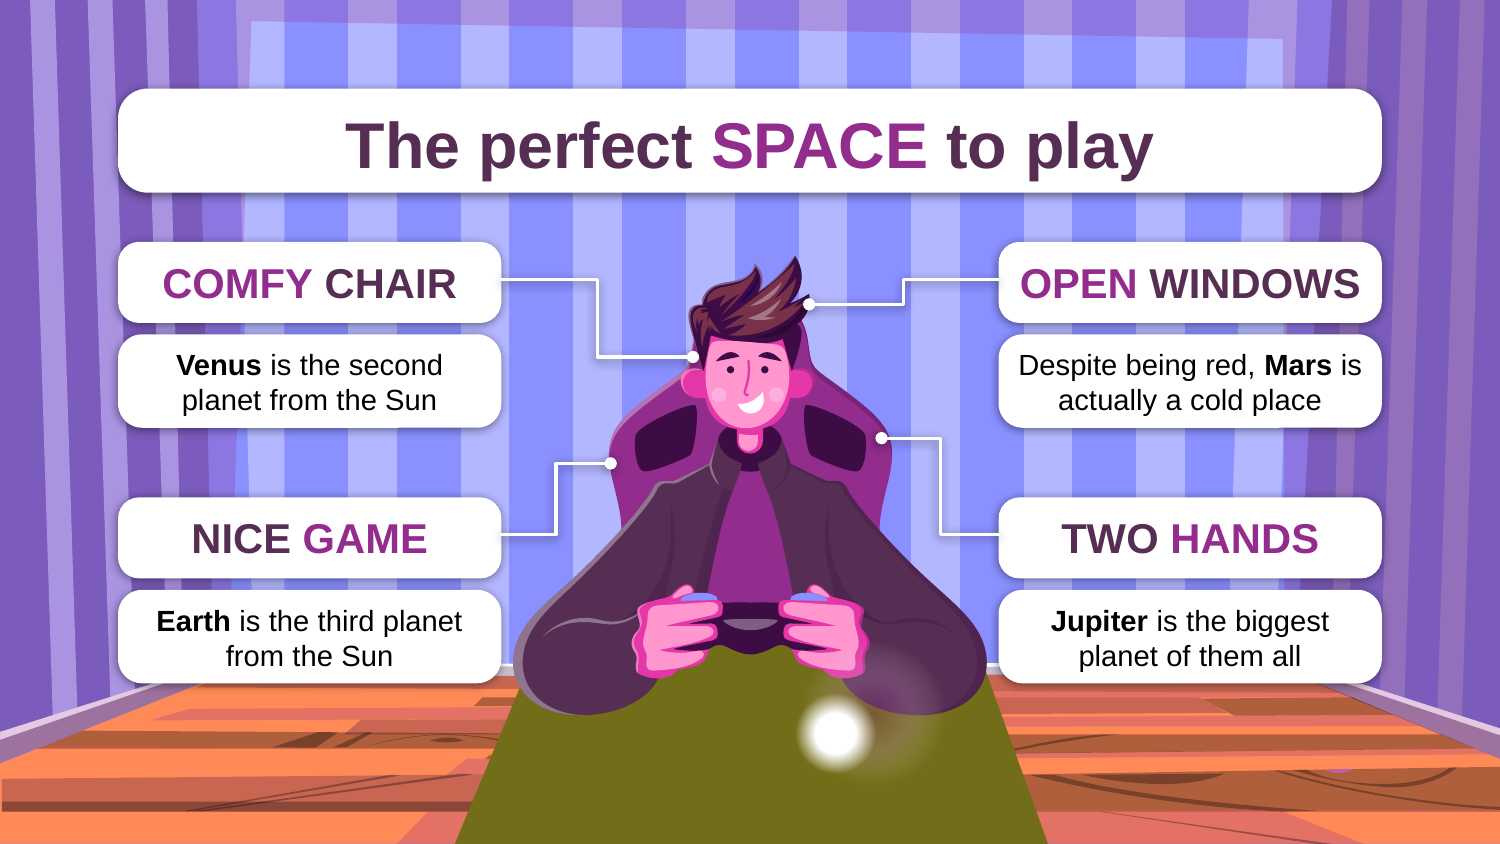

# The perfect SPACE to play
COMFY CHAIR

OPEN WINDOWS

Venus is the second planet from the Sun
Despite being red, Mars is actually a cold place

NICE GAME

TWO HANDS

Earth is the third planet from the Sun
Jupiter is the biggest planet of them all